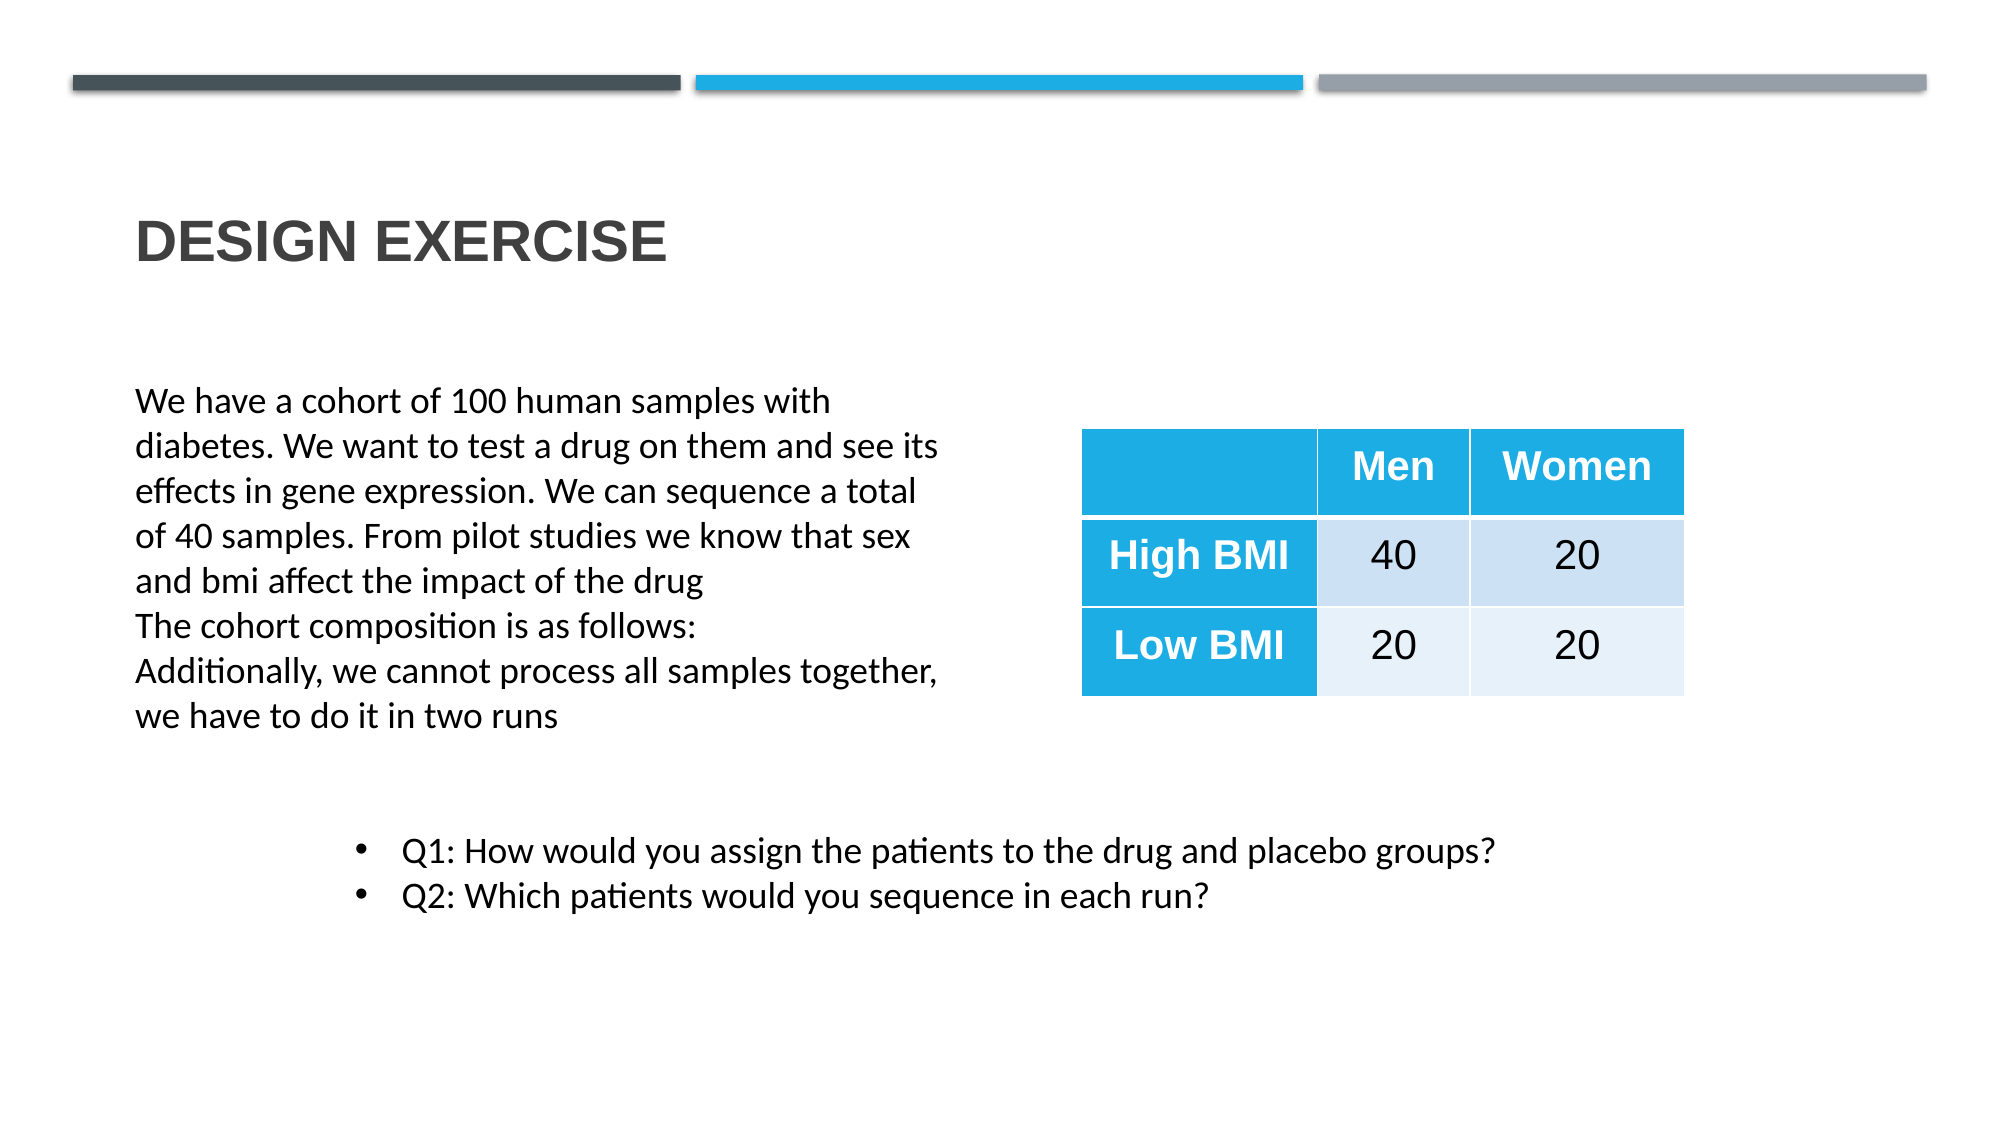

Design Exercise
We have a cohort of 100 human samples with diabetes. We want to test a drug on them and see its effects in gene expression. We can sequence a total of 40 samples. From pilot studies we know that sex and bmi affect the impact of the drug
The cohort composition is as follows:
Additionally, we cannot process all samples together, we have to do it in two runs

|  | Men | Women |
| --- | --- | --- |
| High BMI | 40 | 20 |
| Low BMI | 20 | 20 |
Q1: How would you assign the patients to the drug and placebo groups?
Q2: Which patients would you sequence in each run?